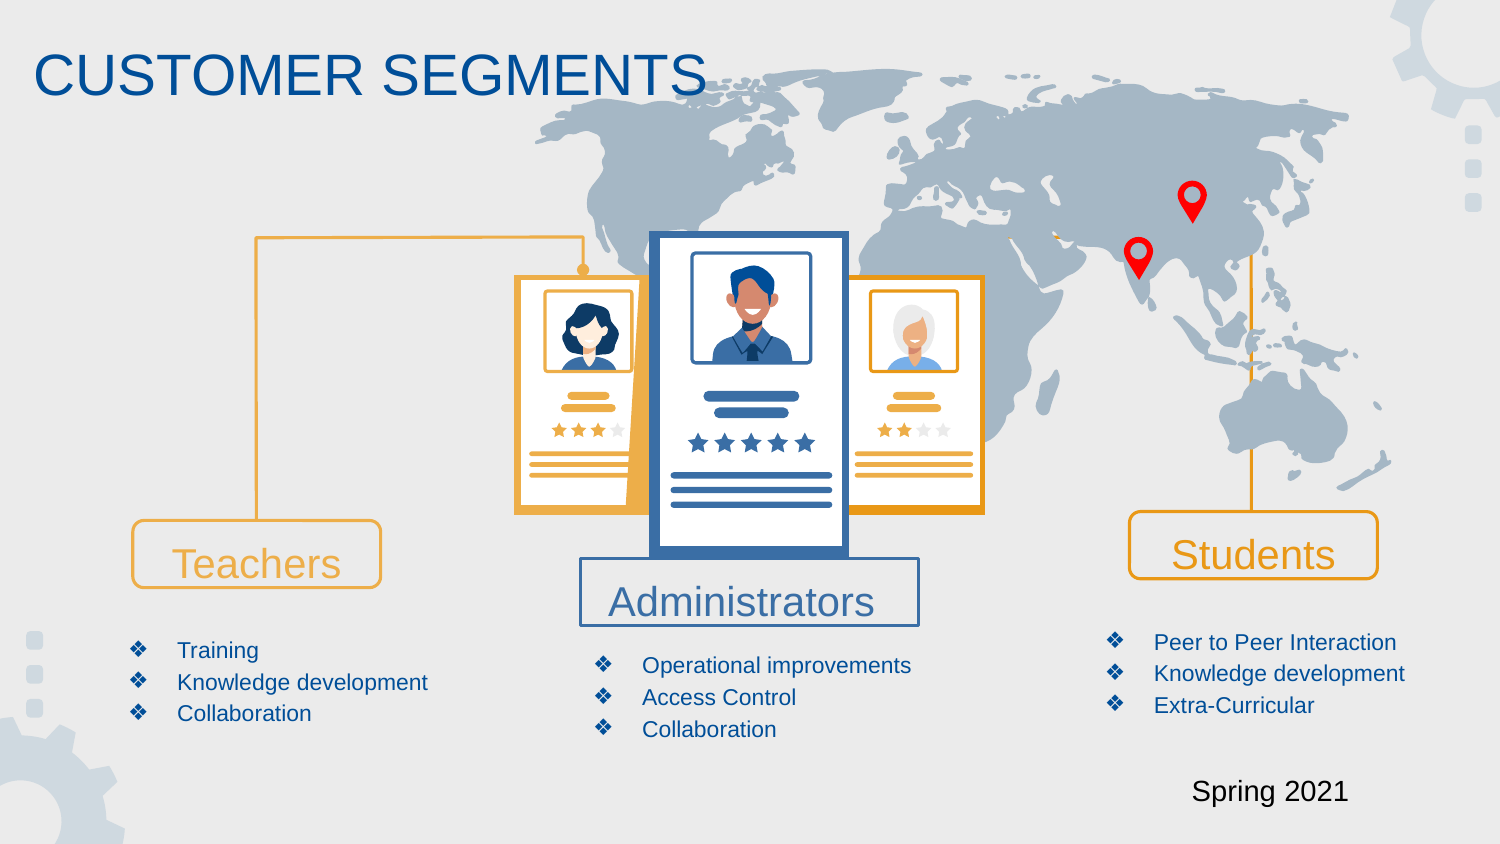

# CUSTOMER SEGMENTS

Students

Teachers

Administrators

Peer to Peer Interaction
Knowledge development
Extra-Curricular
Training
Knowledge development
Collaboration
Operational improvements
Access Control
Collaboration